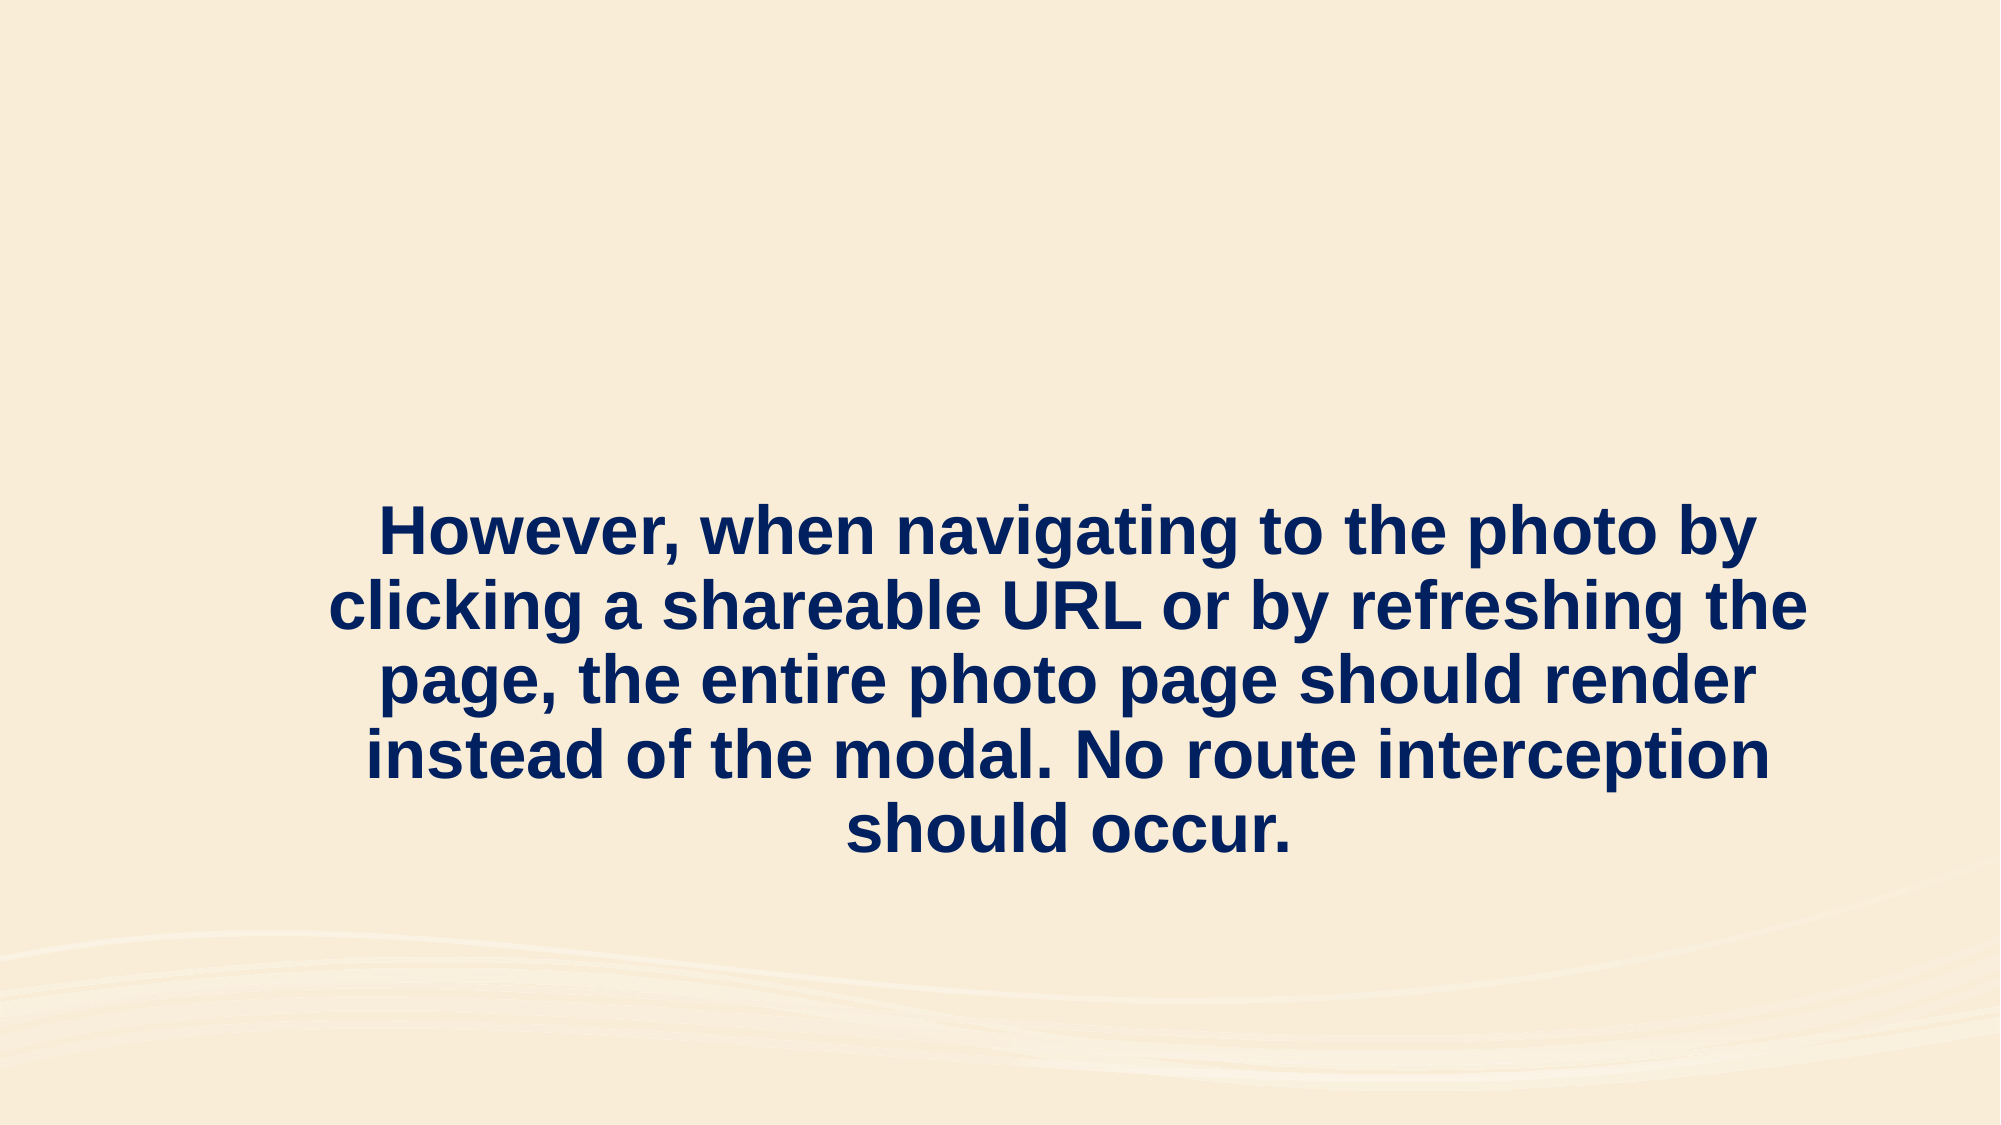

# However, when navigating to the photo by clicking a shareable URL or by refreshing the page, the entire photo page should render instead of the modal. No route interception should occur.